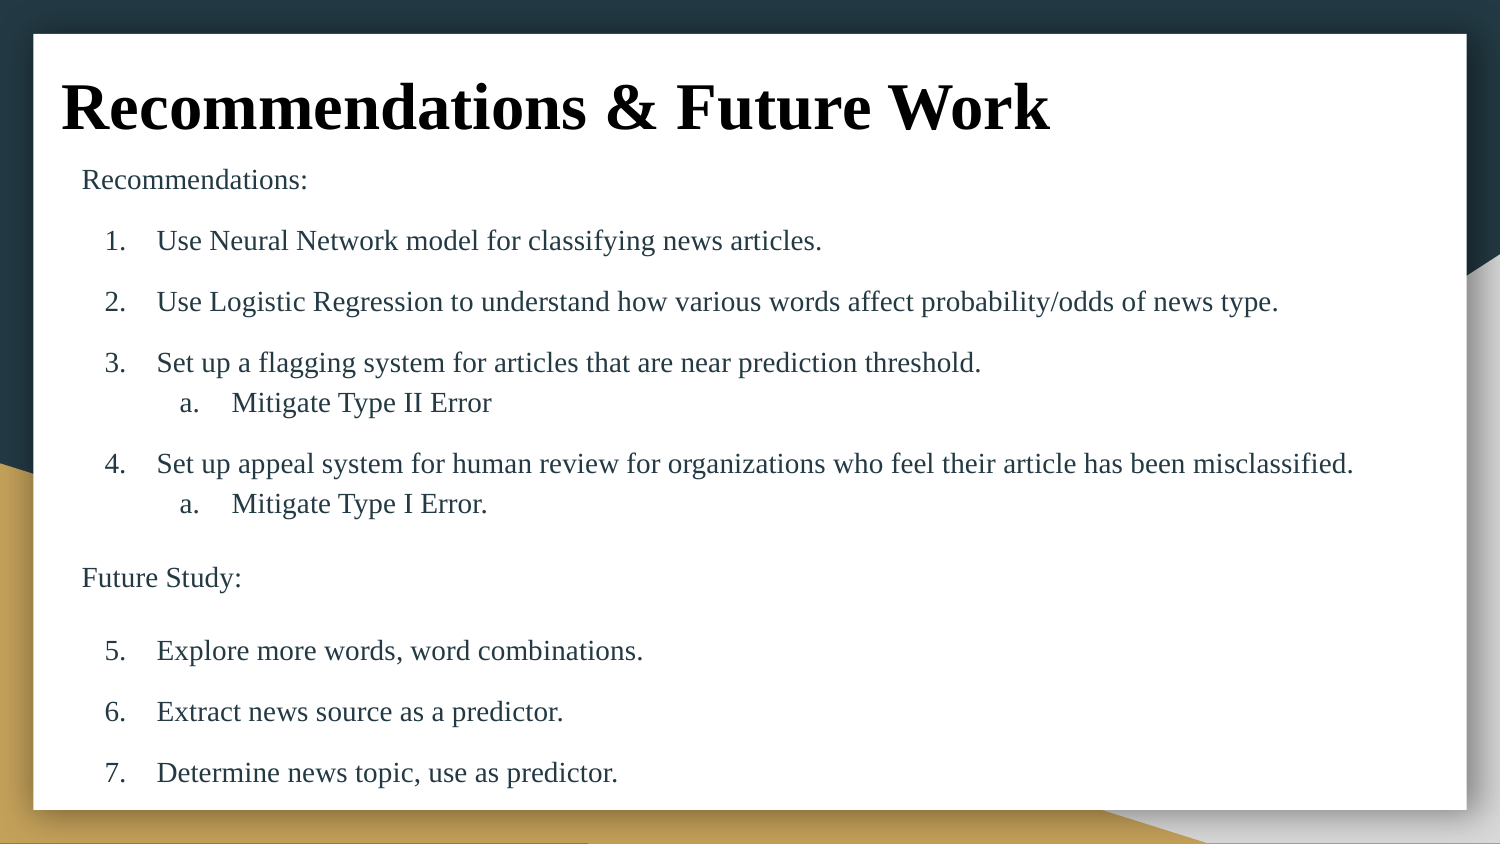

# Recommendations & Future Work
Recommendations:
Use Neural Network model for classifying news articles.
Use Logistic Regression to understand how various words affect probability/odds of news type.
Set up a flagging system for articles that are near prediction threshold.
Mitigate Type II Error
Set up appeal system for human review for organizations who feel their article has been misclassified.
Mitigate Type I Error.
Future Study:
Explore more words, word combinations.
Extract news source as a predictor.
Determine news topic, use as predictor.